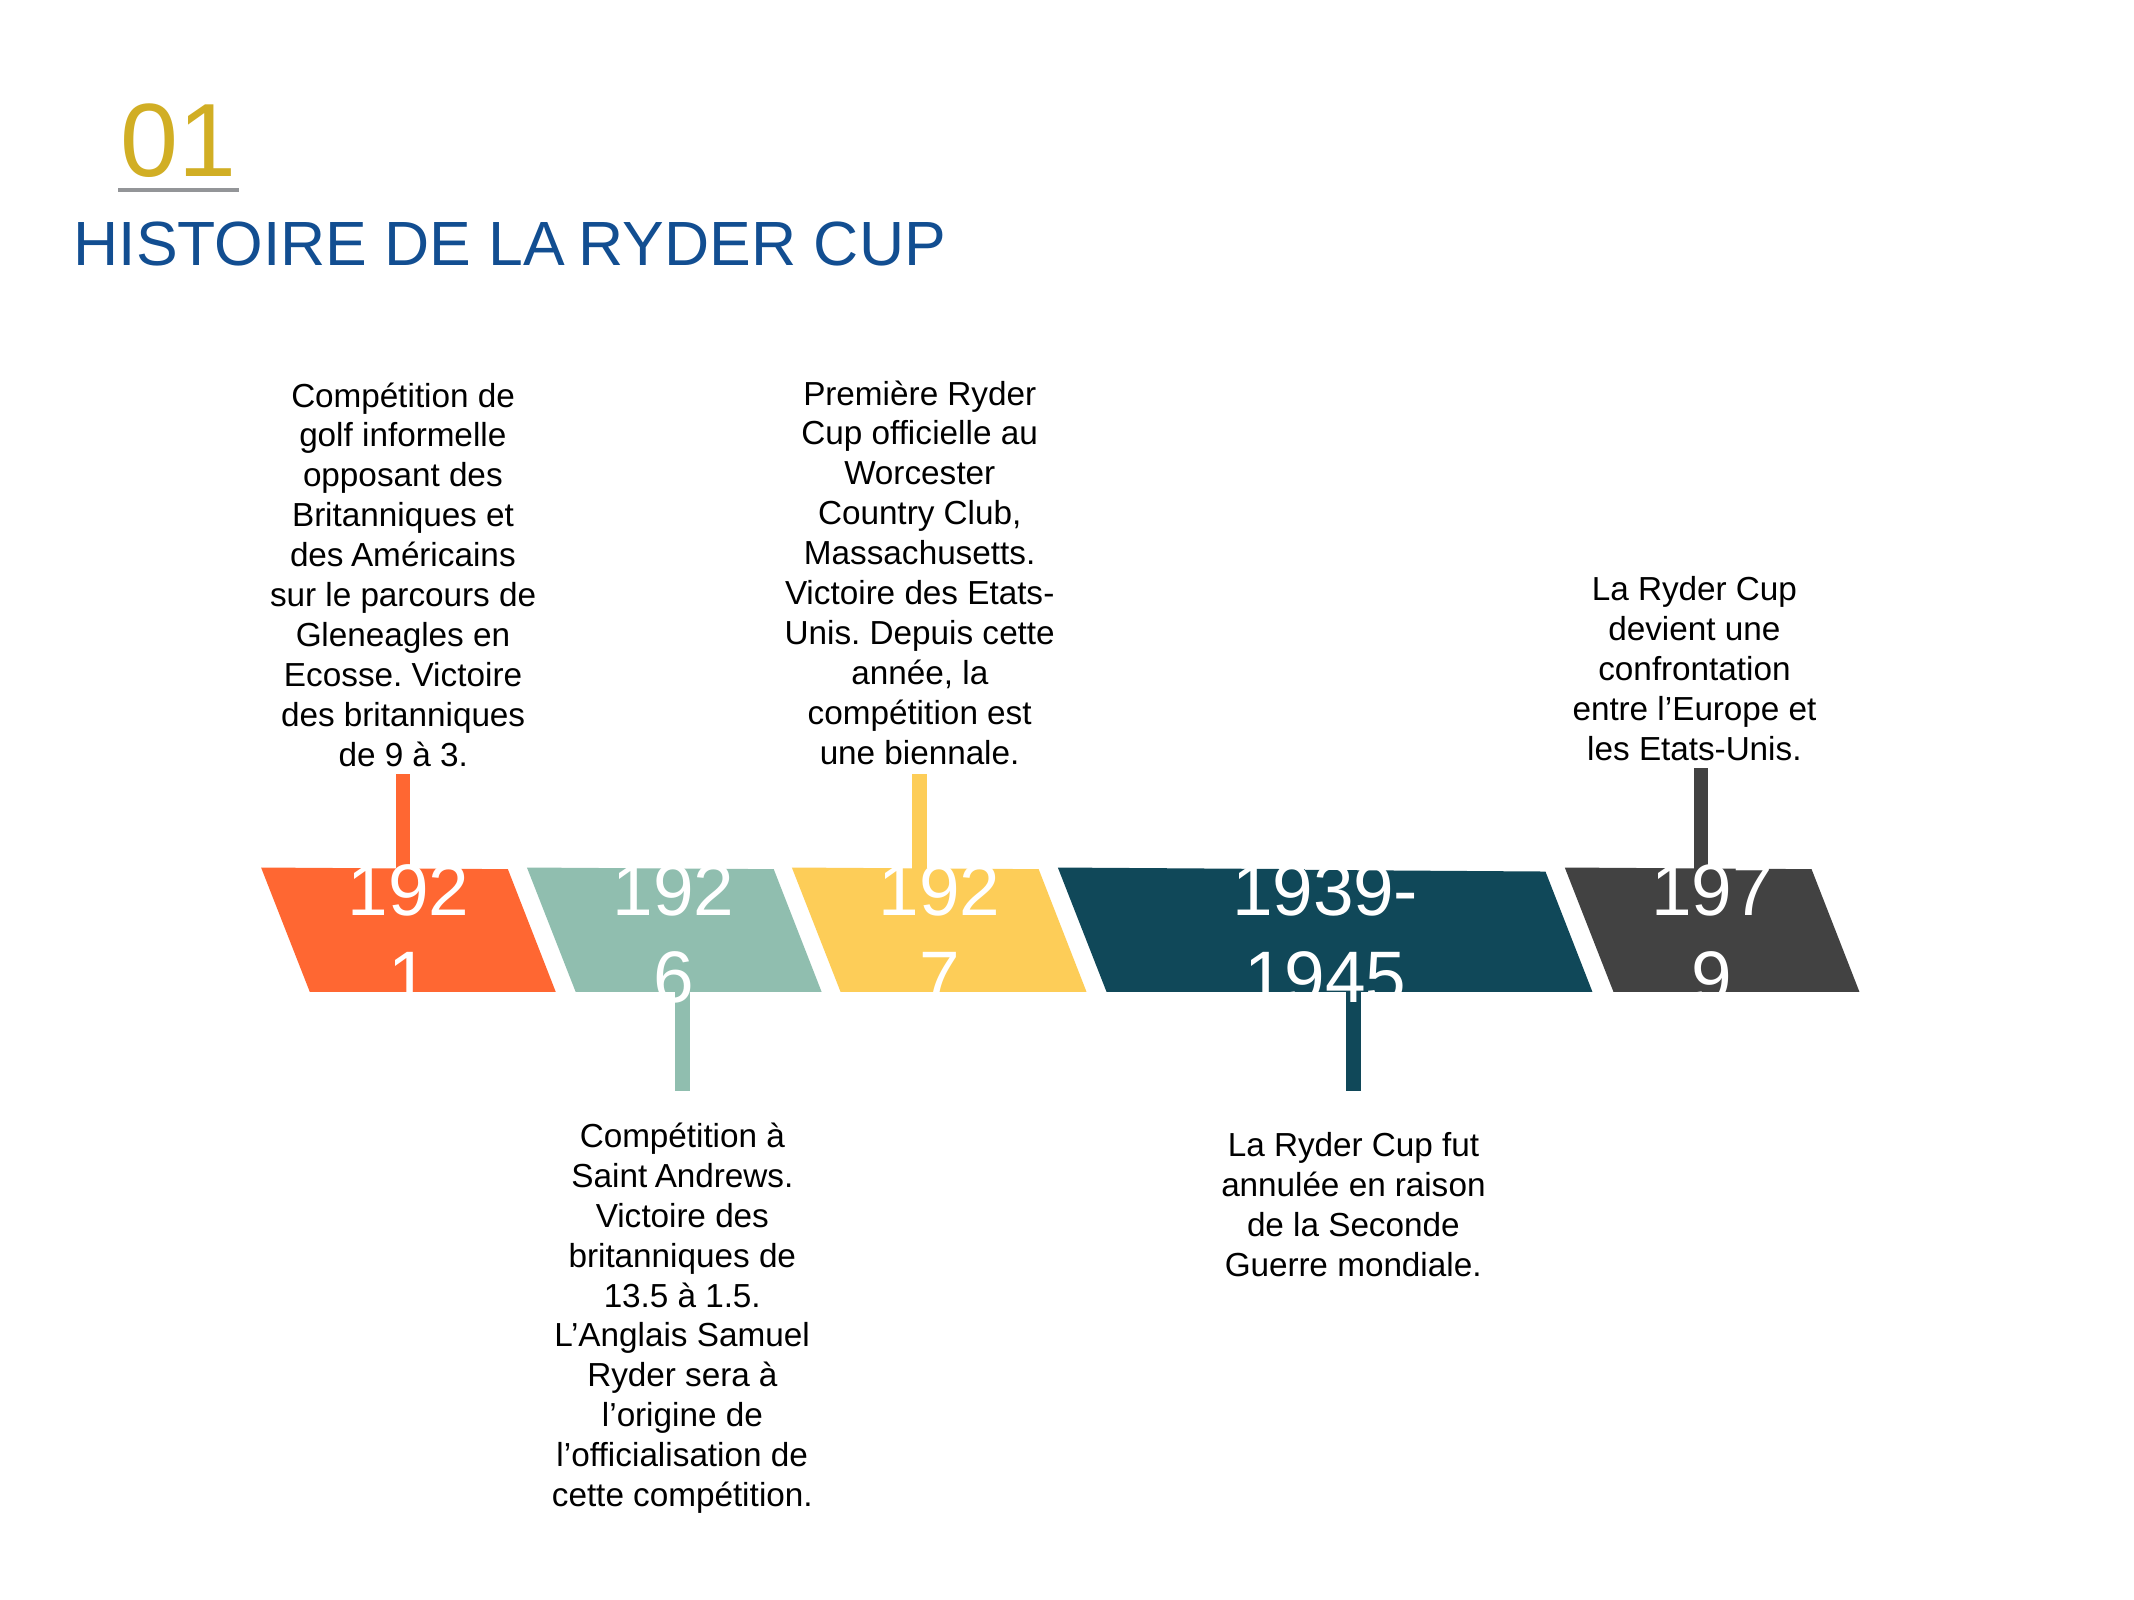

01
	Compétition de golf informelle opposant des Britanniques et des Américains sur le parcours de Gleneagles en Ecosse. Victoire des britanniques de 9 à 3.
Première Ryder Cup officielle au Worcester Country Club, Massachusetts. Victoire des Etats-Unis. Depuis cette année, la compétition est une biennale.
La Ryder Cup devient une confrontation entre l’Europe et les Etats-Unis.

La Ryder Cup fut annulée en raison de la Seconde Guerre mondiale.

1921
1926
1927
1939-1945
1997
1979
Compétition à Saint Andrews. Victoire des britanniques de 13.5 à 1.5. L’Anglais Samuel Ryder sera à l’origine de l’officialisation de cette compétition.

HISTOIRE DE LA RYDER CUP